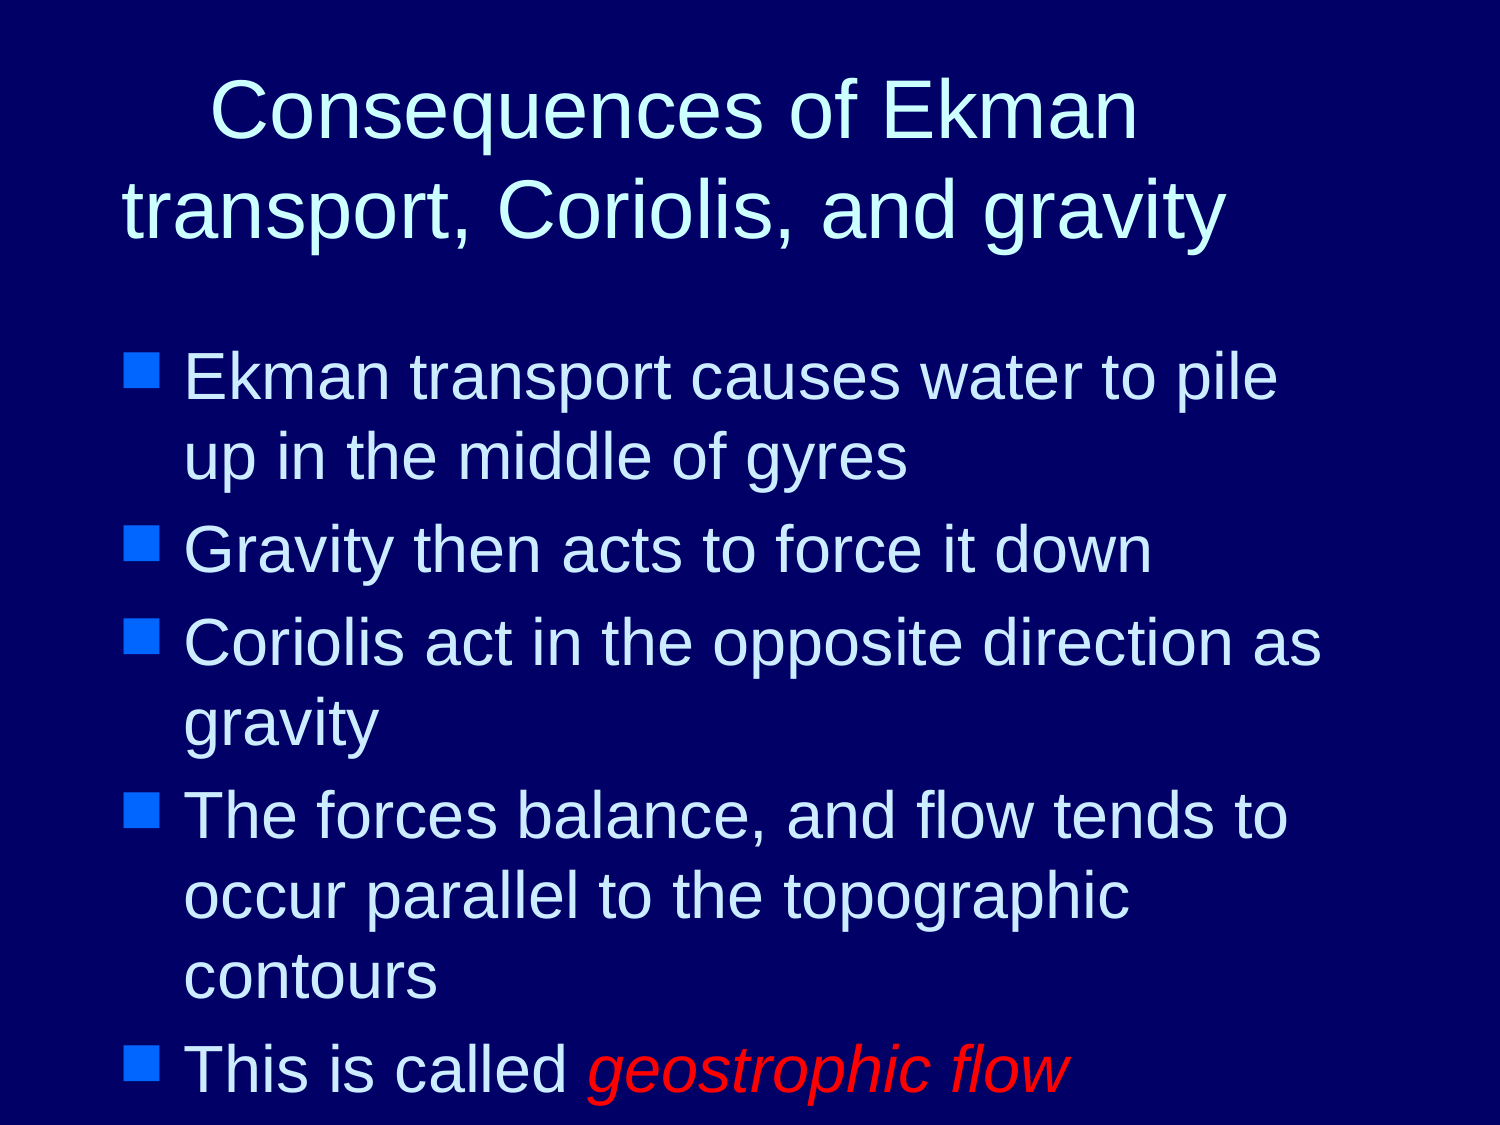

# Consequences of Ekman transport, Coriolis, and gravity
Ekman transport causes water to pile up in the middle of gyres
Gravity then acts to force it down
Coriolis act in the opposite direction as gravity
The forces balance, and flow tends to occur parallel to the topographic contours
This is called geostrophic flow